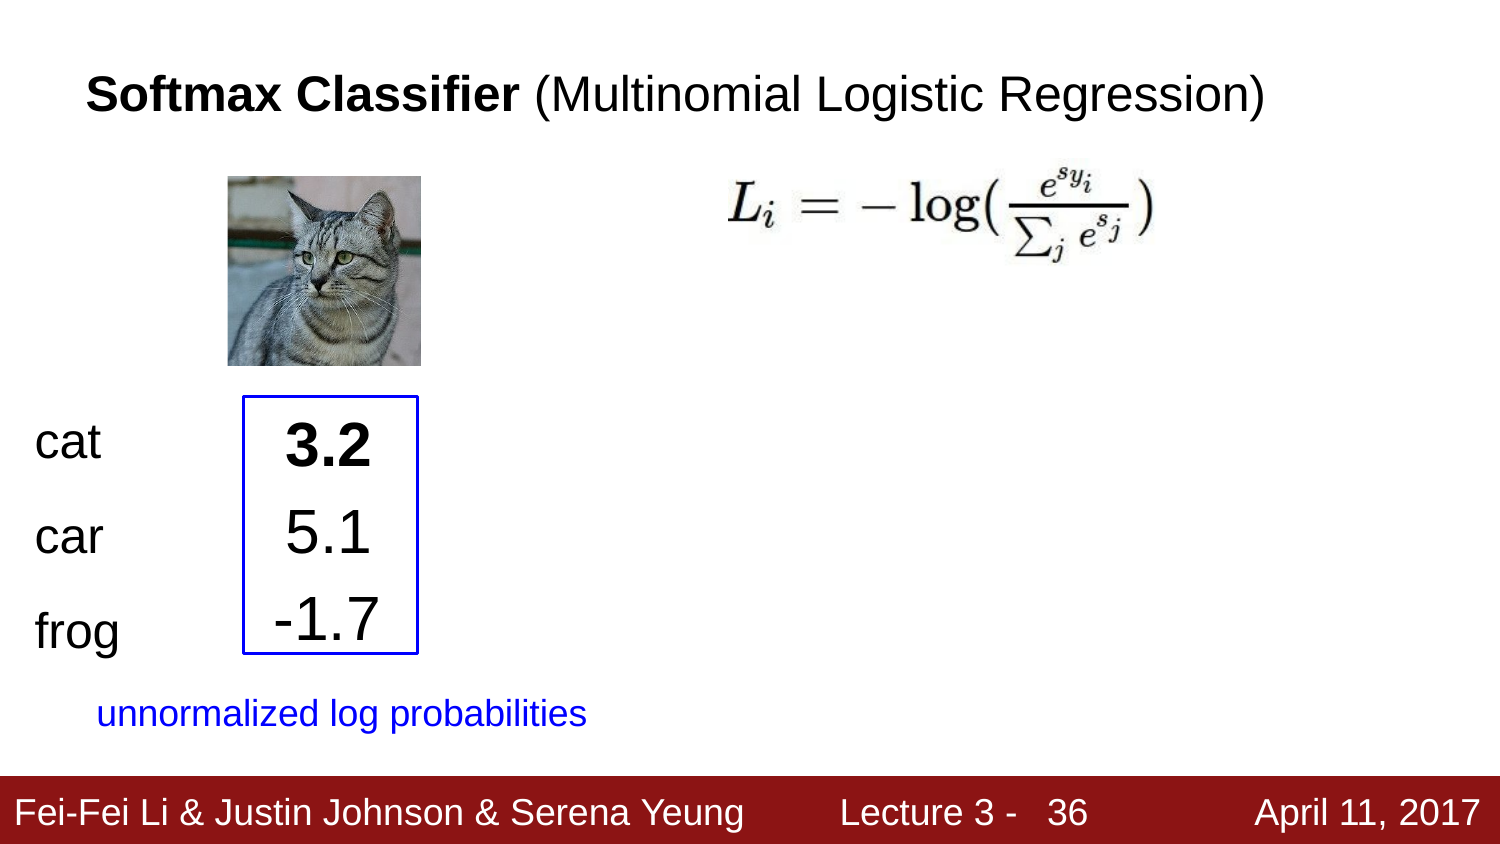

# Softmax Classifier (Multinomial Logistic Regression)

cat  car  frog
3.2
5.1
-1.7
unnormalized log probabilities
36
Fei-Fei Li & Justin Johnson & Serena Yeung
Lecture 3 -
April 11, 2017